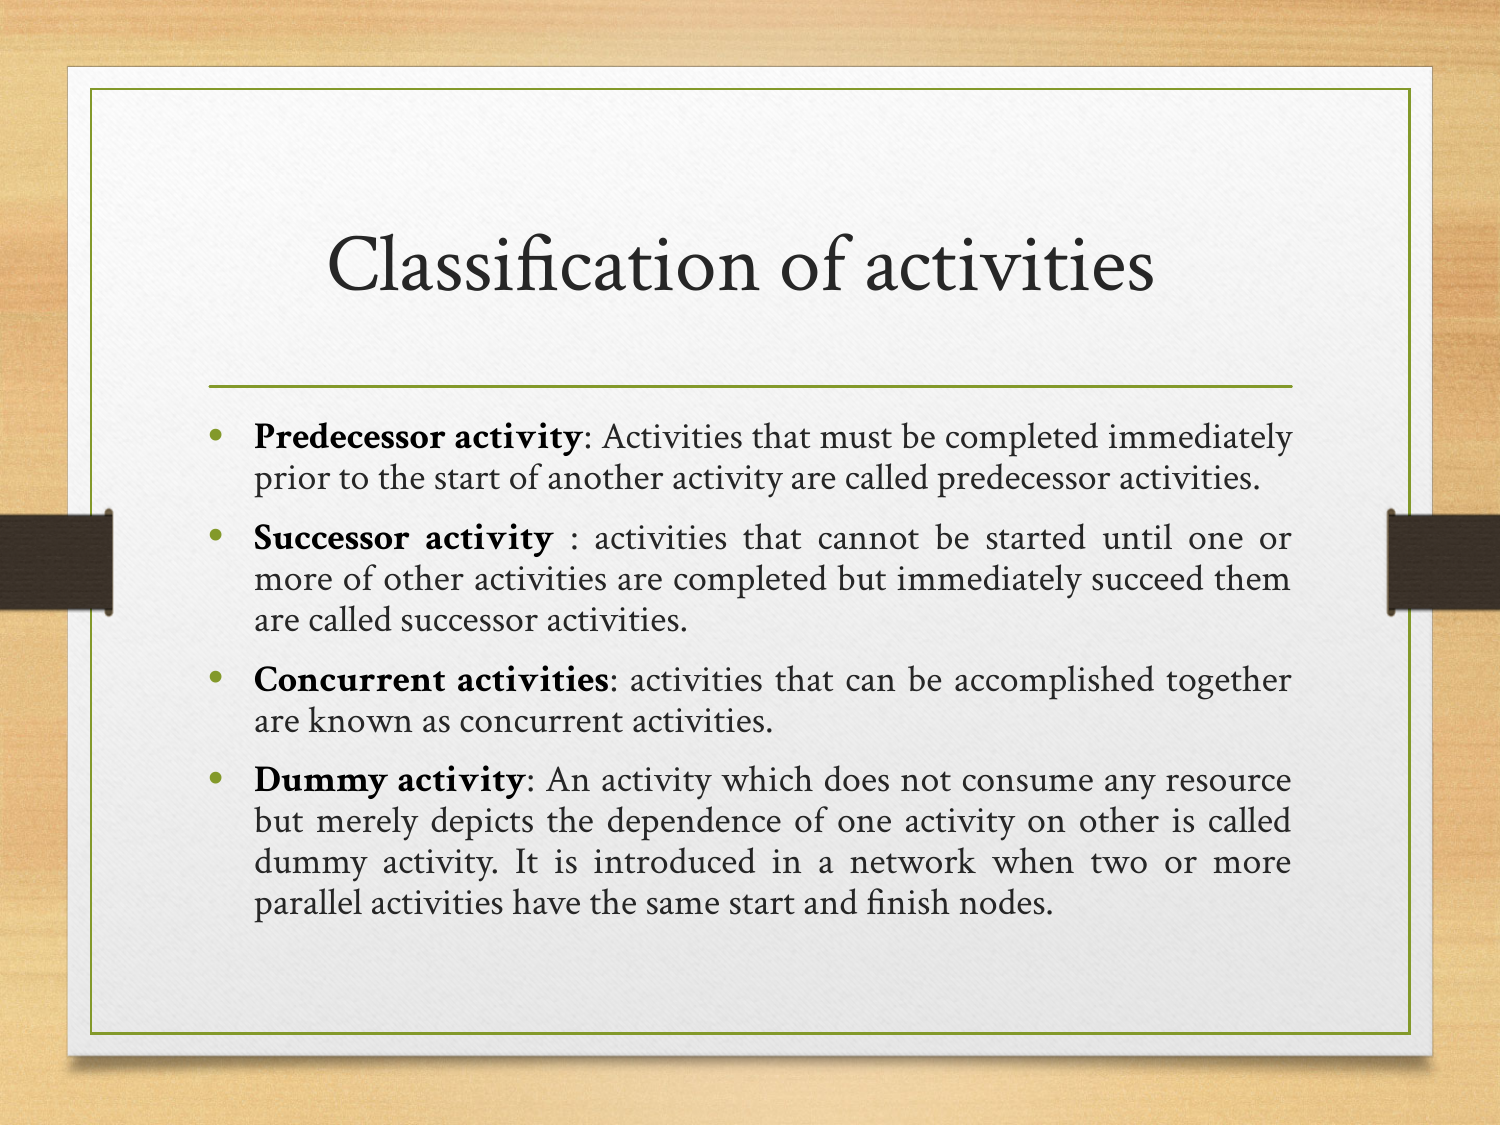

# Classification of activities
Predecessor activity: Activities that must be completed immediately prior to the start of another activity are called predecessor activities.
Successor activity : activities that cannot be started until one or more of other activities are completed but immediately succeed them are called successor activities.
Concurrent activities: activities that can be accomplished together are known as concurrent activities.
Dummy activity: An activity which does not consume any resource but merely depicts the dependence of one activity on other is called dummy activity. It is introduced in a network when two or more parallel activities have the same start and finish nodes.